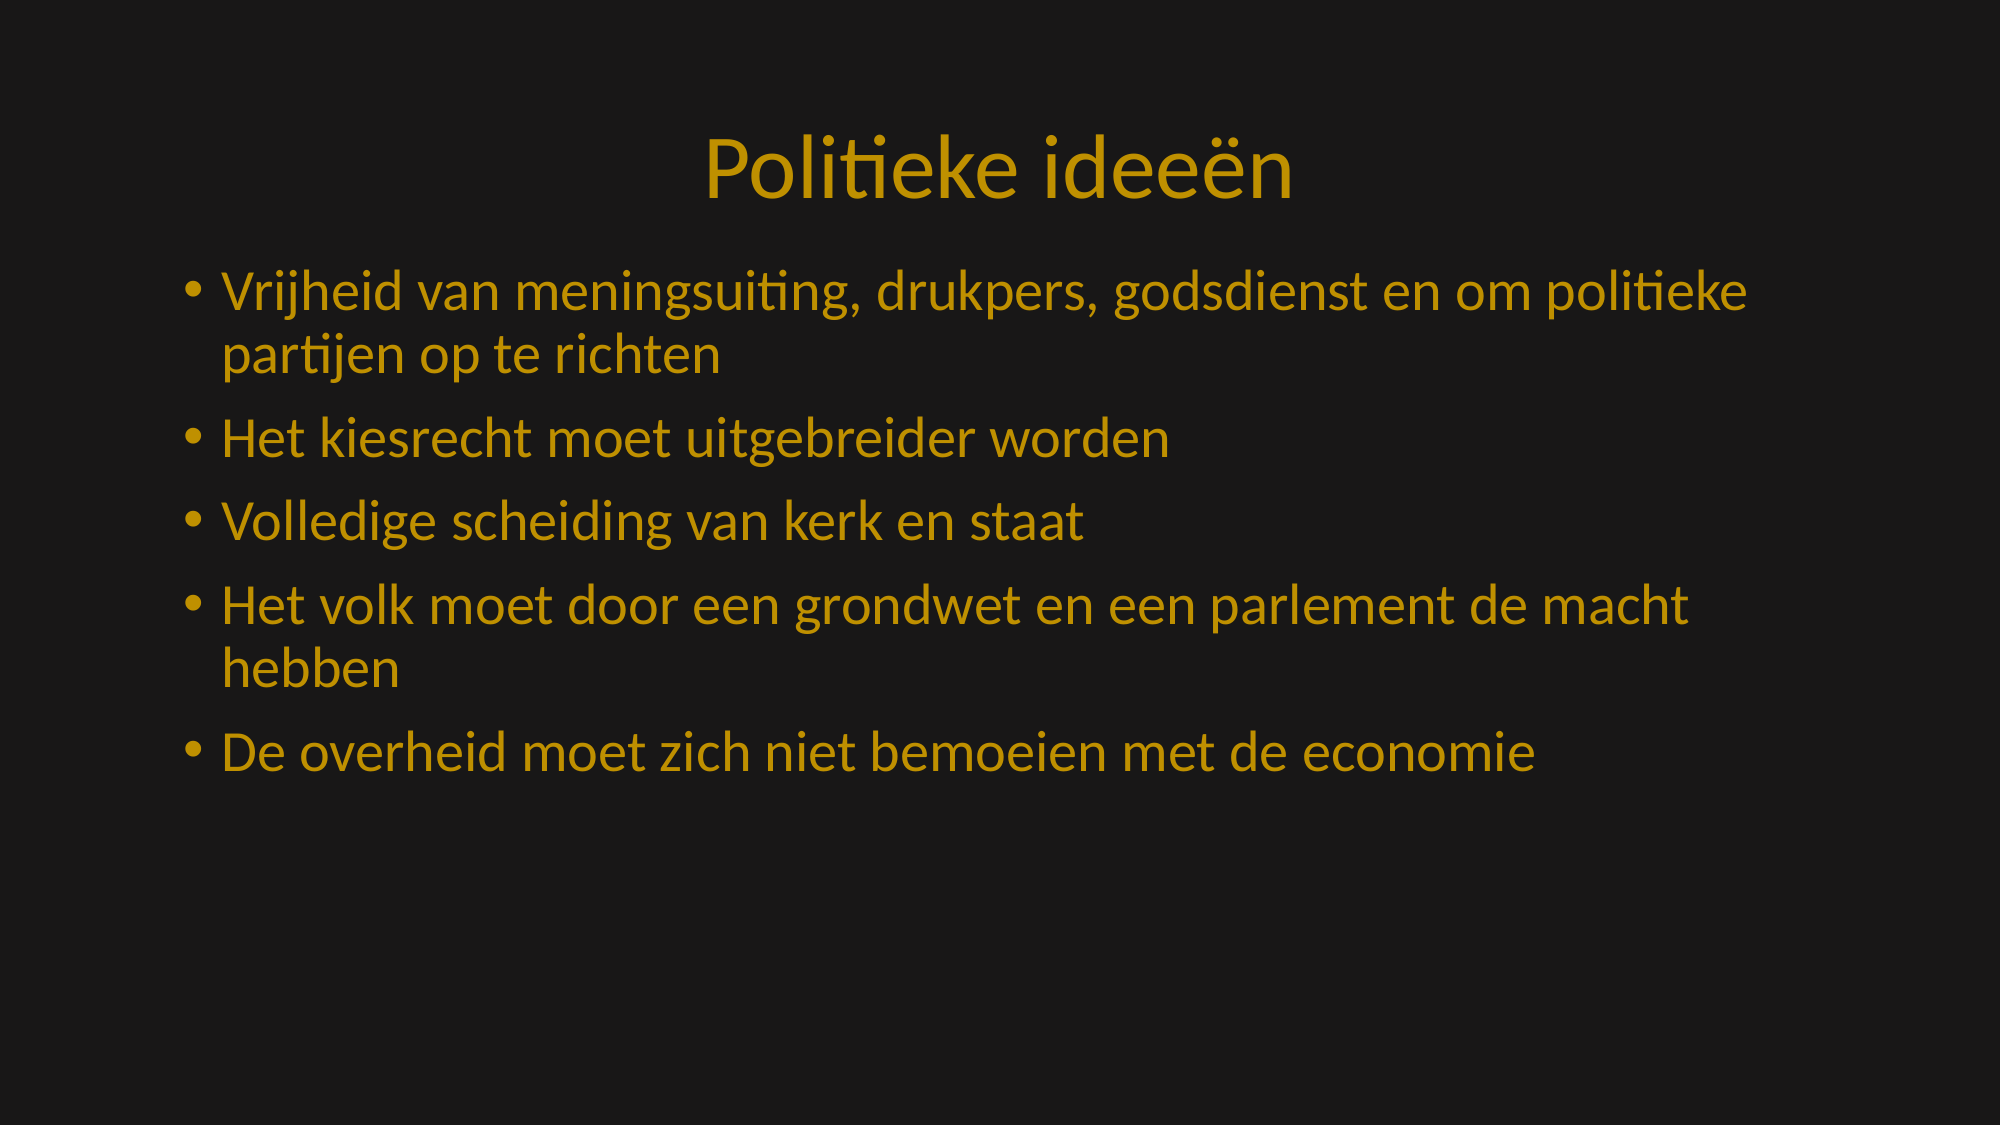

# Politieke ideeën
Vrijheid van meningsuiting, drukpers, godsdienst en om politieke partijen op te richten
Het kiesrecht moet uitgebreider worden
Volledige scheiding van kerk en staat
Het volk moet door een grondwet en een parlement de macht hebben
De overheid moet zich niet bemoeien met de economie